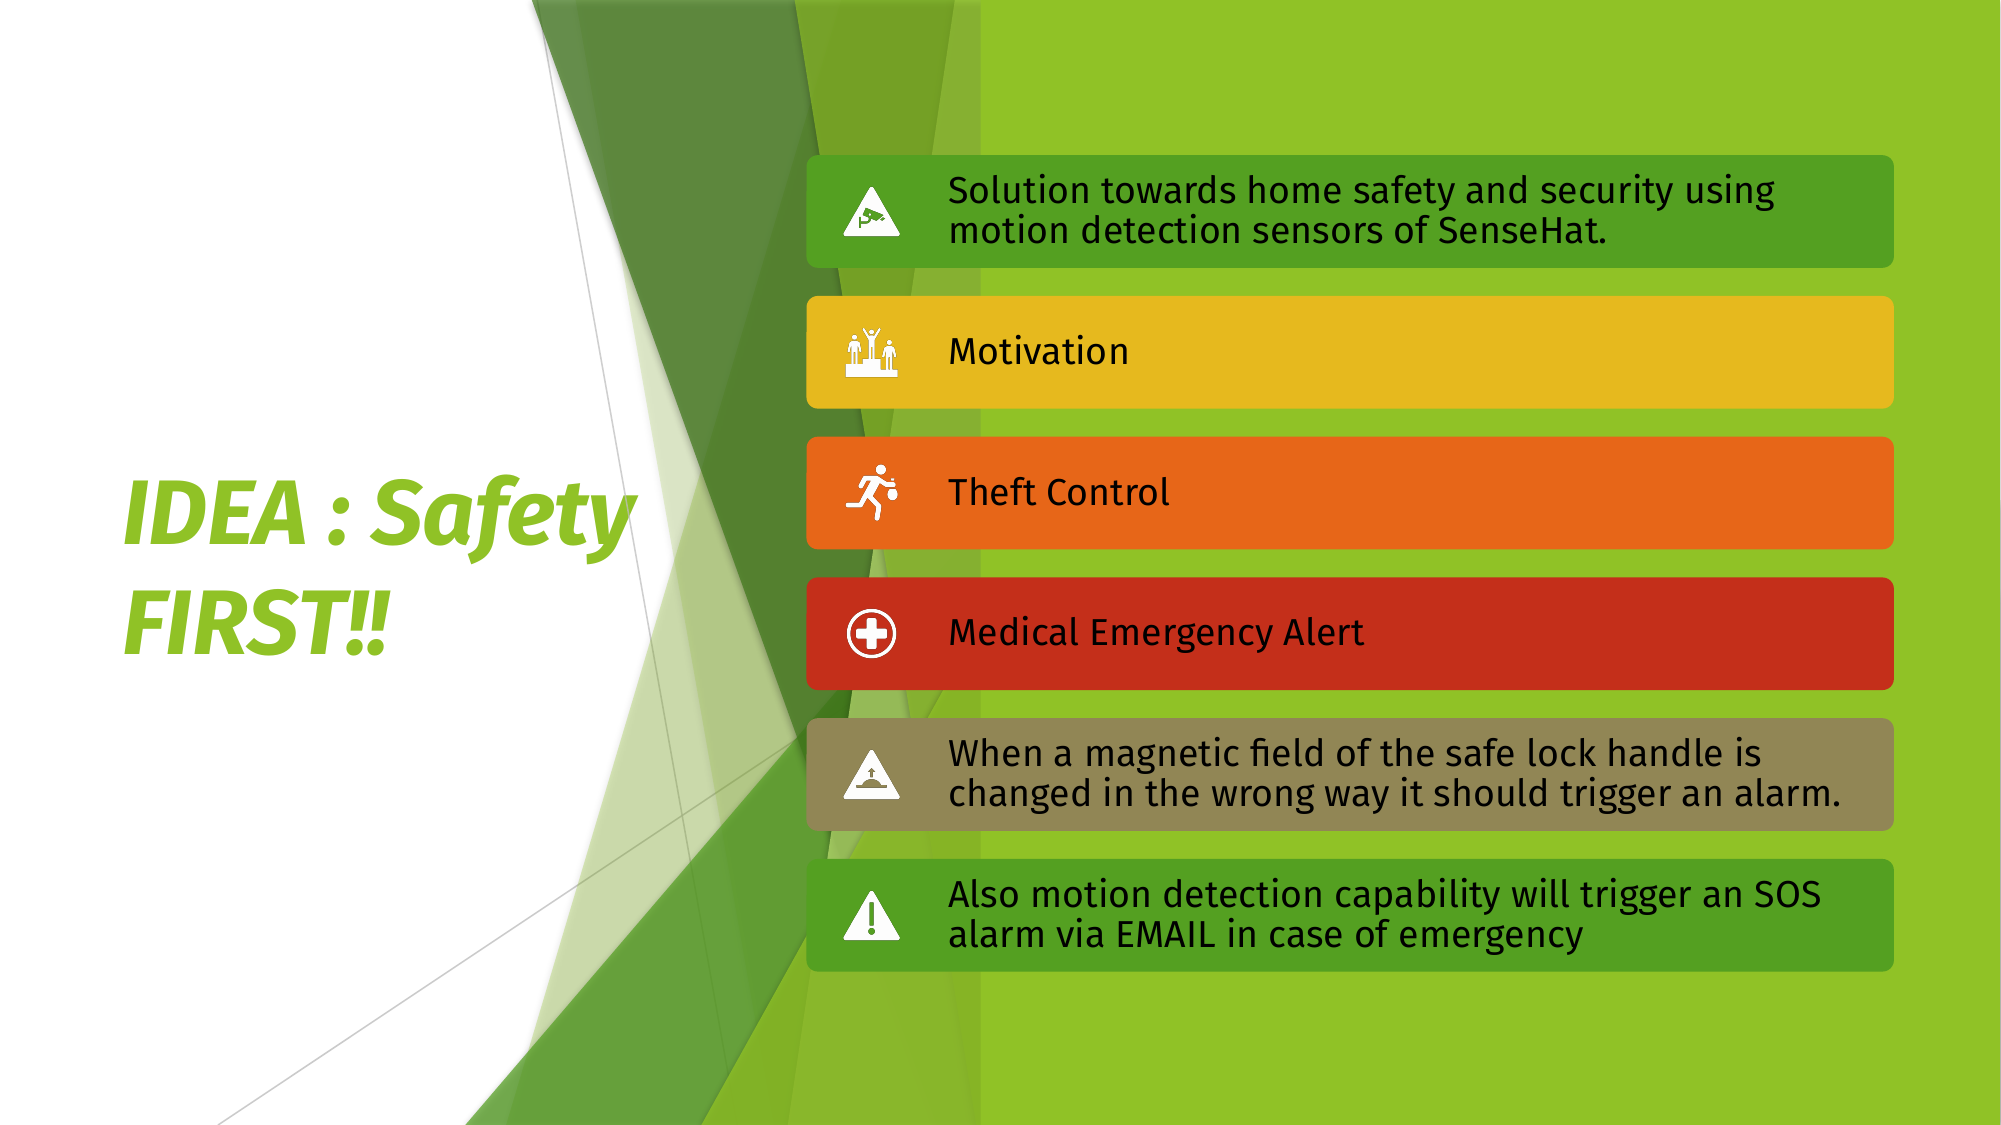

Solution towards home safety and security using  motion detection sensors of SenseHat.
Motivation
Theft Control
Medical Emergency Alert
When a magnetic field of the safe lock handle is changed in the wrong way it should trigger an alarm.
Also motion detection capability will trigger an SOS alarm via EMAIL in case of emergency
# IDEA : Safety FIRST!!